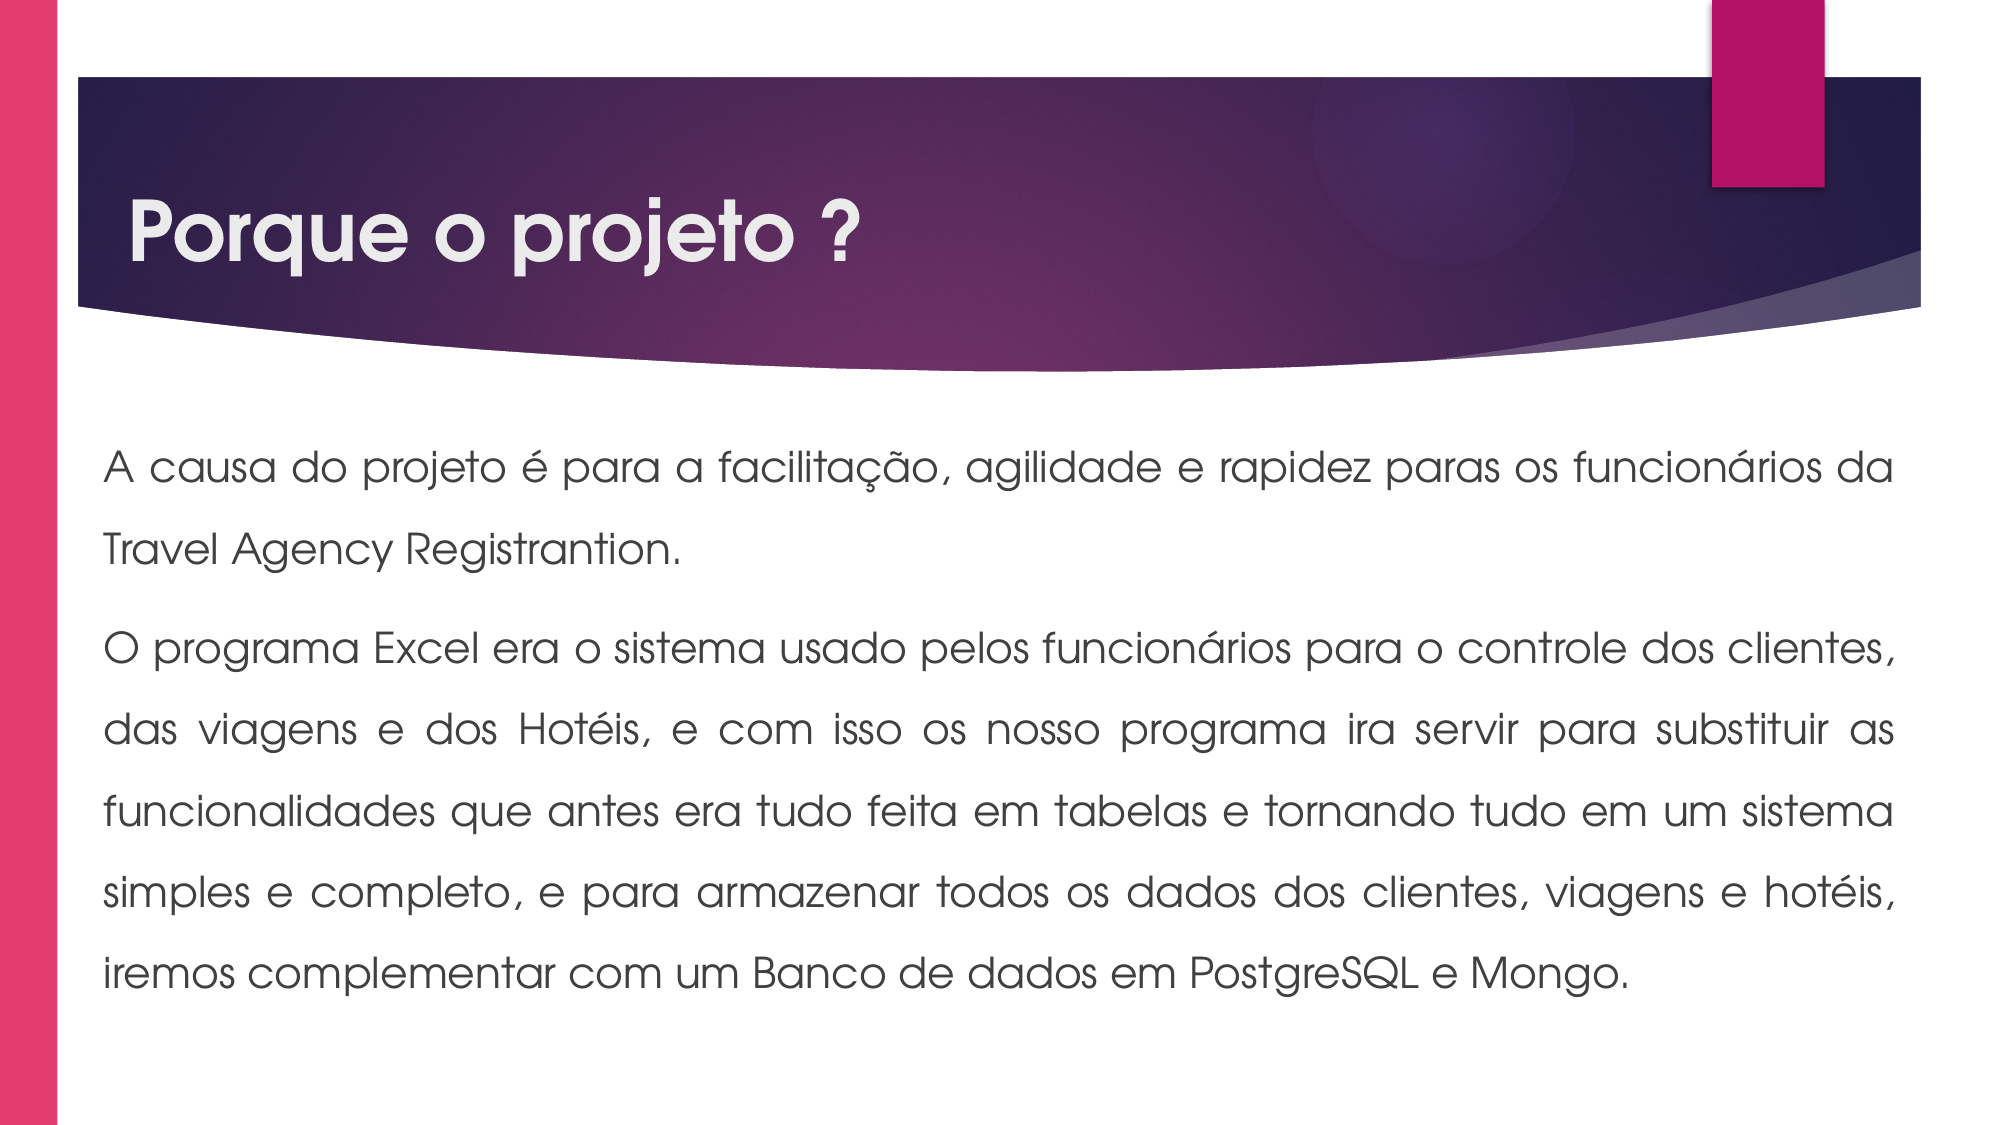

# Porque o projeto ?
A causa do projeto é para a facilitação, agilidade e rapidez paras os funcionários da Travel Agency Registrantion.
O programa Excel era o sistema usado pelos funcionários para o controle dos clientes, das viagens e dos Hotéis, e com isso os nosso programa ira servir para substituir as funcionalidades que antes era tudo feita em tabelas e tornando tudo em um sistema simples e completo, e para armazenar todos os dados dos clientes, viagens e hotéis, iremos complementar com um Banco de dados em PostgreSQL e Mongo.